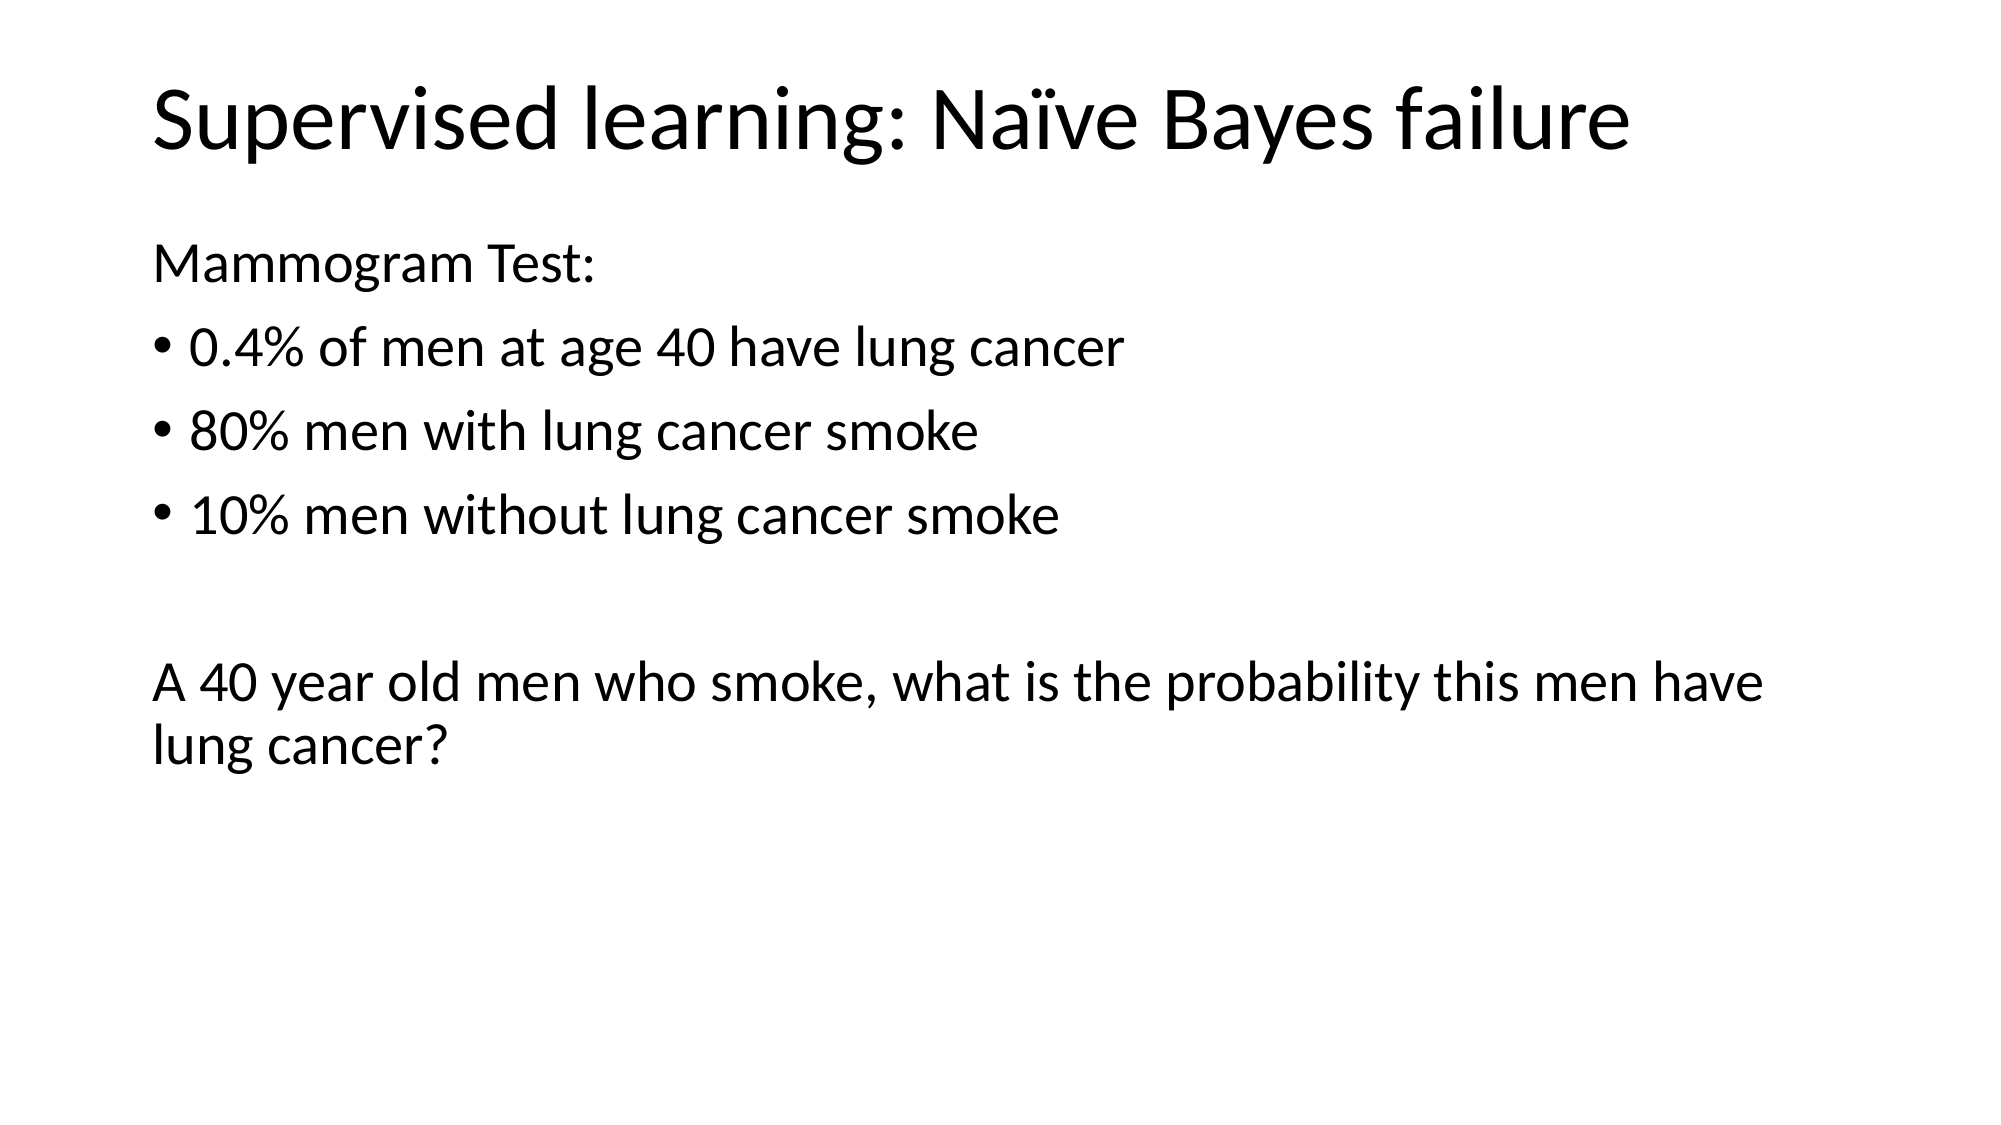

# Supervised learning: Naïve Bayes failure
Mammogram Test:
0.4% of men at age 40 have lung cancer
80% men with lung cancer smoke
10% men without lung cancer smoke

A 40 year old men who smoke, what is the probability this men have lung cancer?